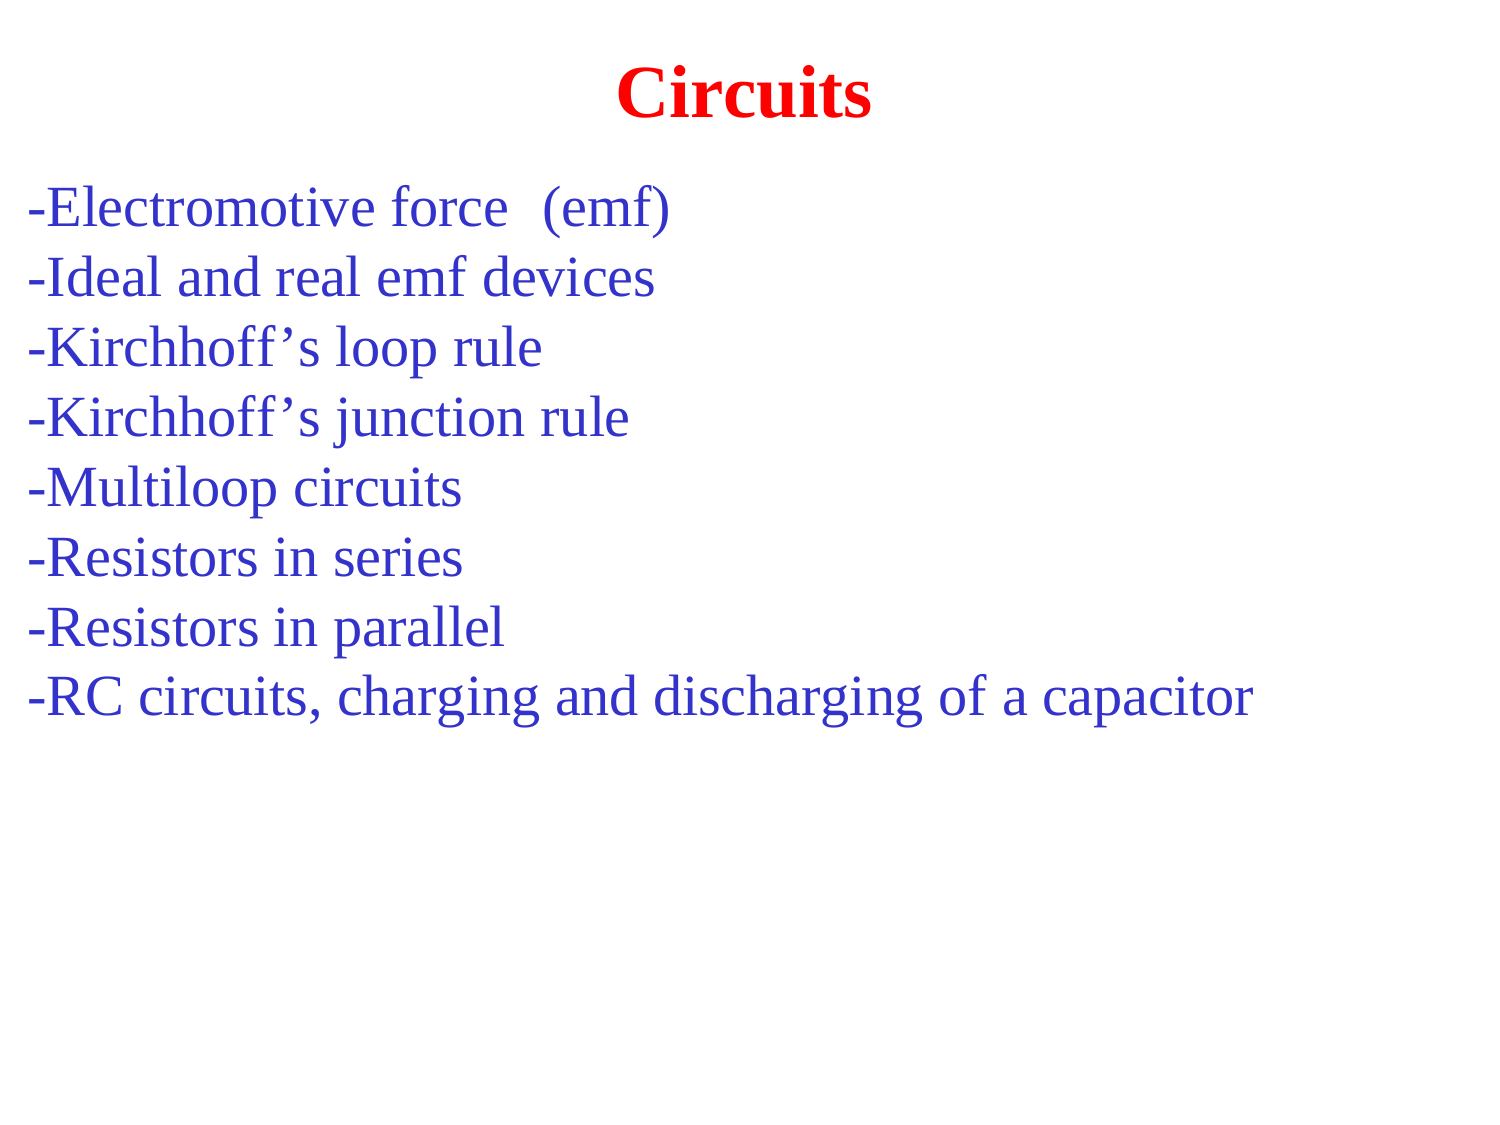

# Circuits
-Electromotive force	(emf)
-Ideal and real emf devices
-Kirchhoff’s loop rule
-Kirchhoff’s junction rule
-Multiloop circuits
-Resistors in series
-Resistors in parallel
-RC circuits, charging and discharging of a capacitor